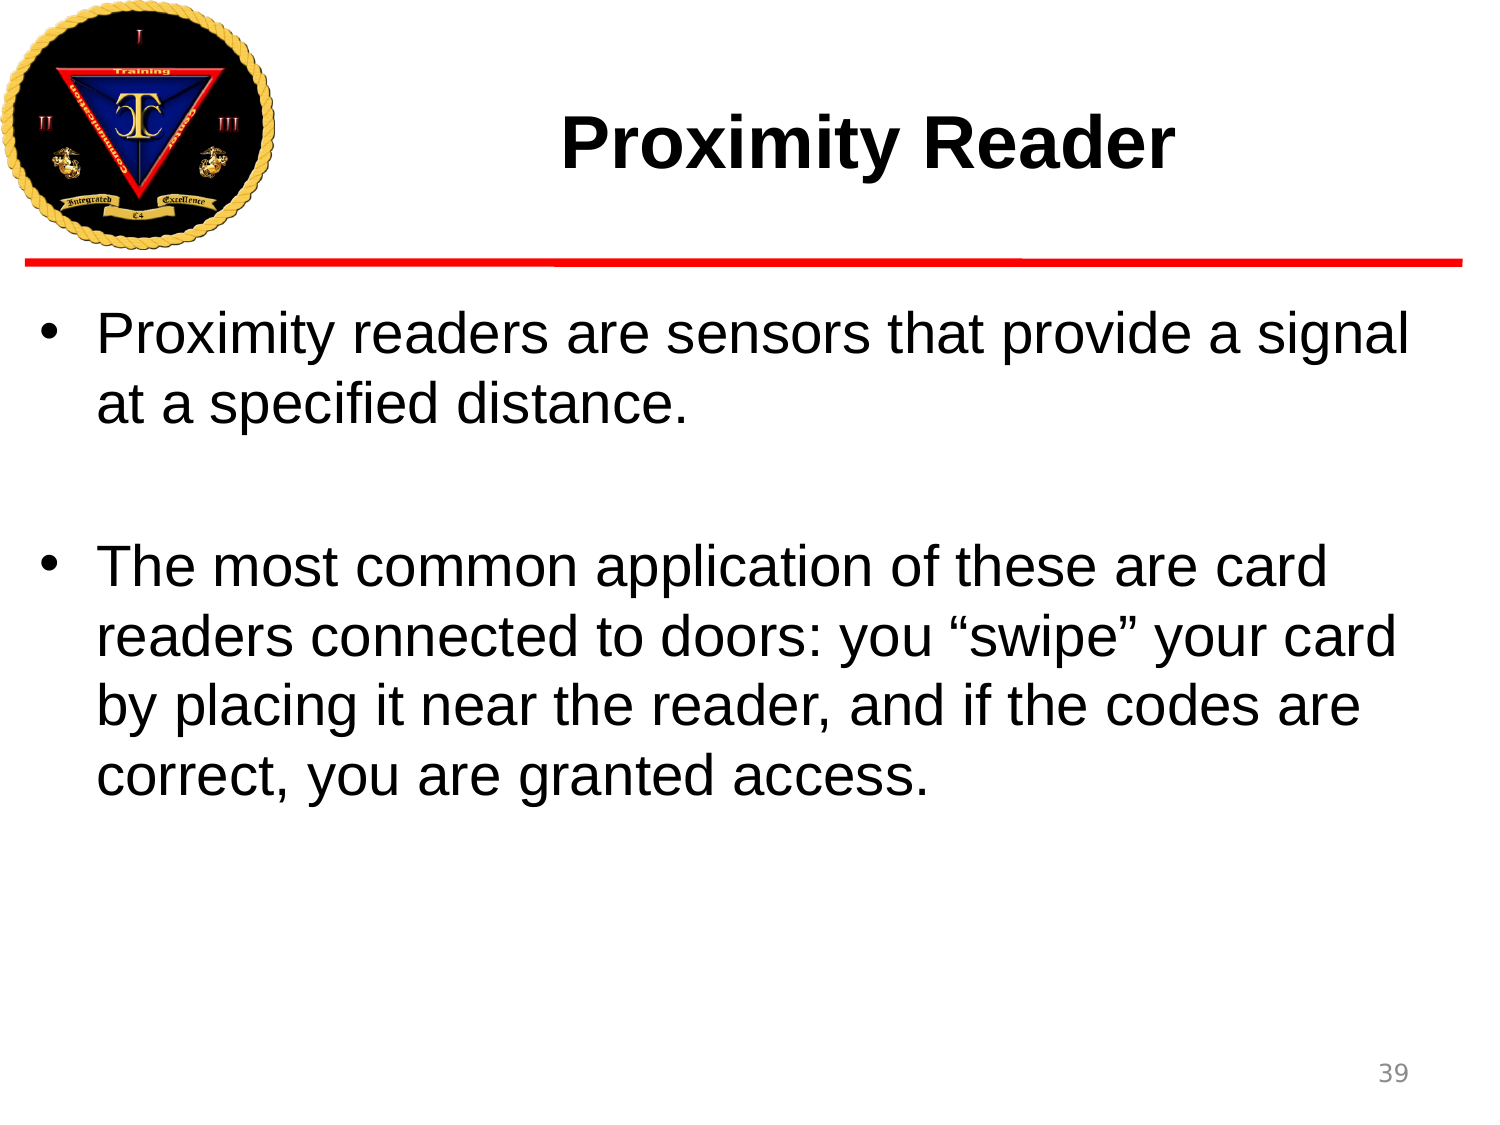

# Proximity Reader
Proximity readers are sensors that provide a signal at a specified distance.

The most common application of these are card readers connected to doors: you “swipe” your card by placing it near the reader, and if the codes are correct, you are granted access.
39